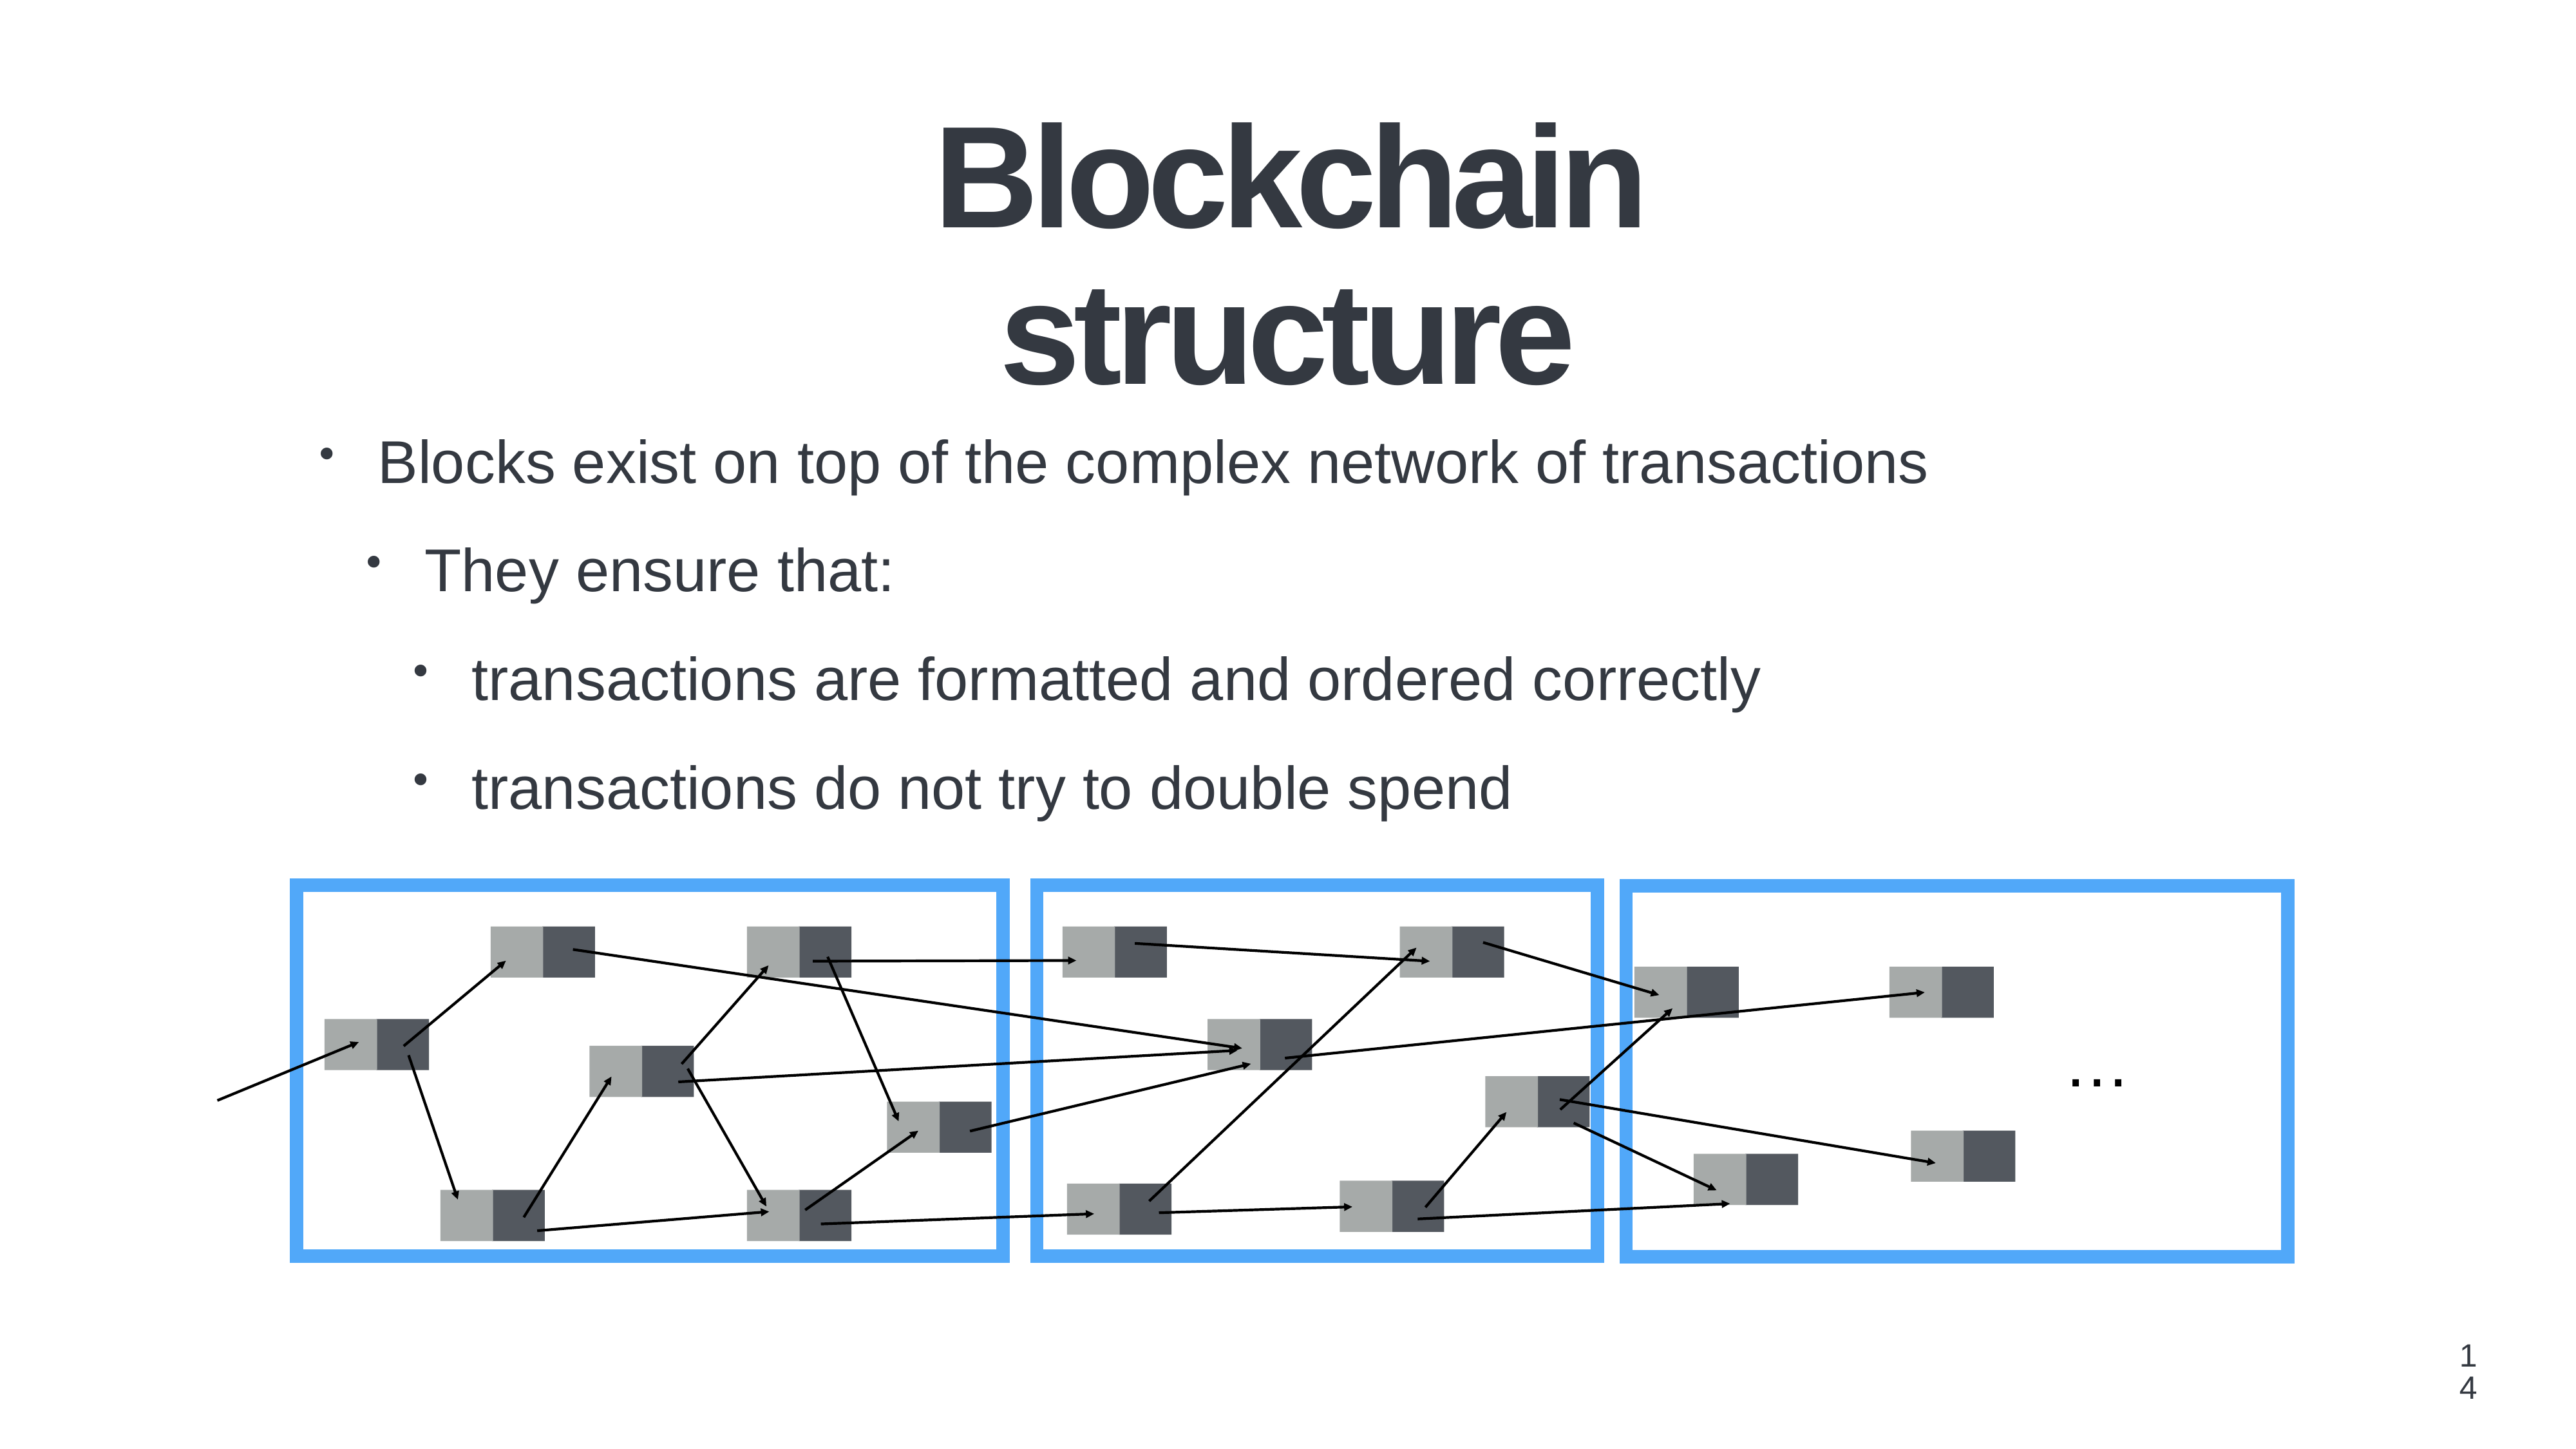

# Blockchain structure
Blocks exist on top of the complex network of transactions
They ensure that:
transactions are formatted and ordered correctly
transactions do not try to double spend

…

14